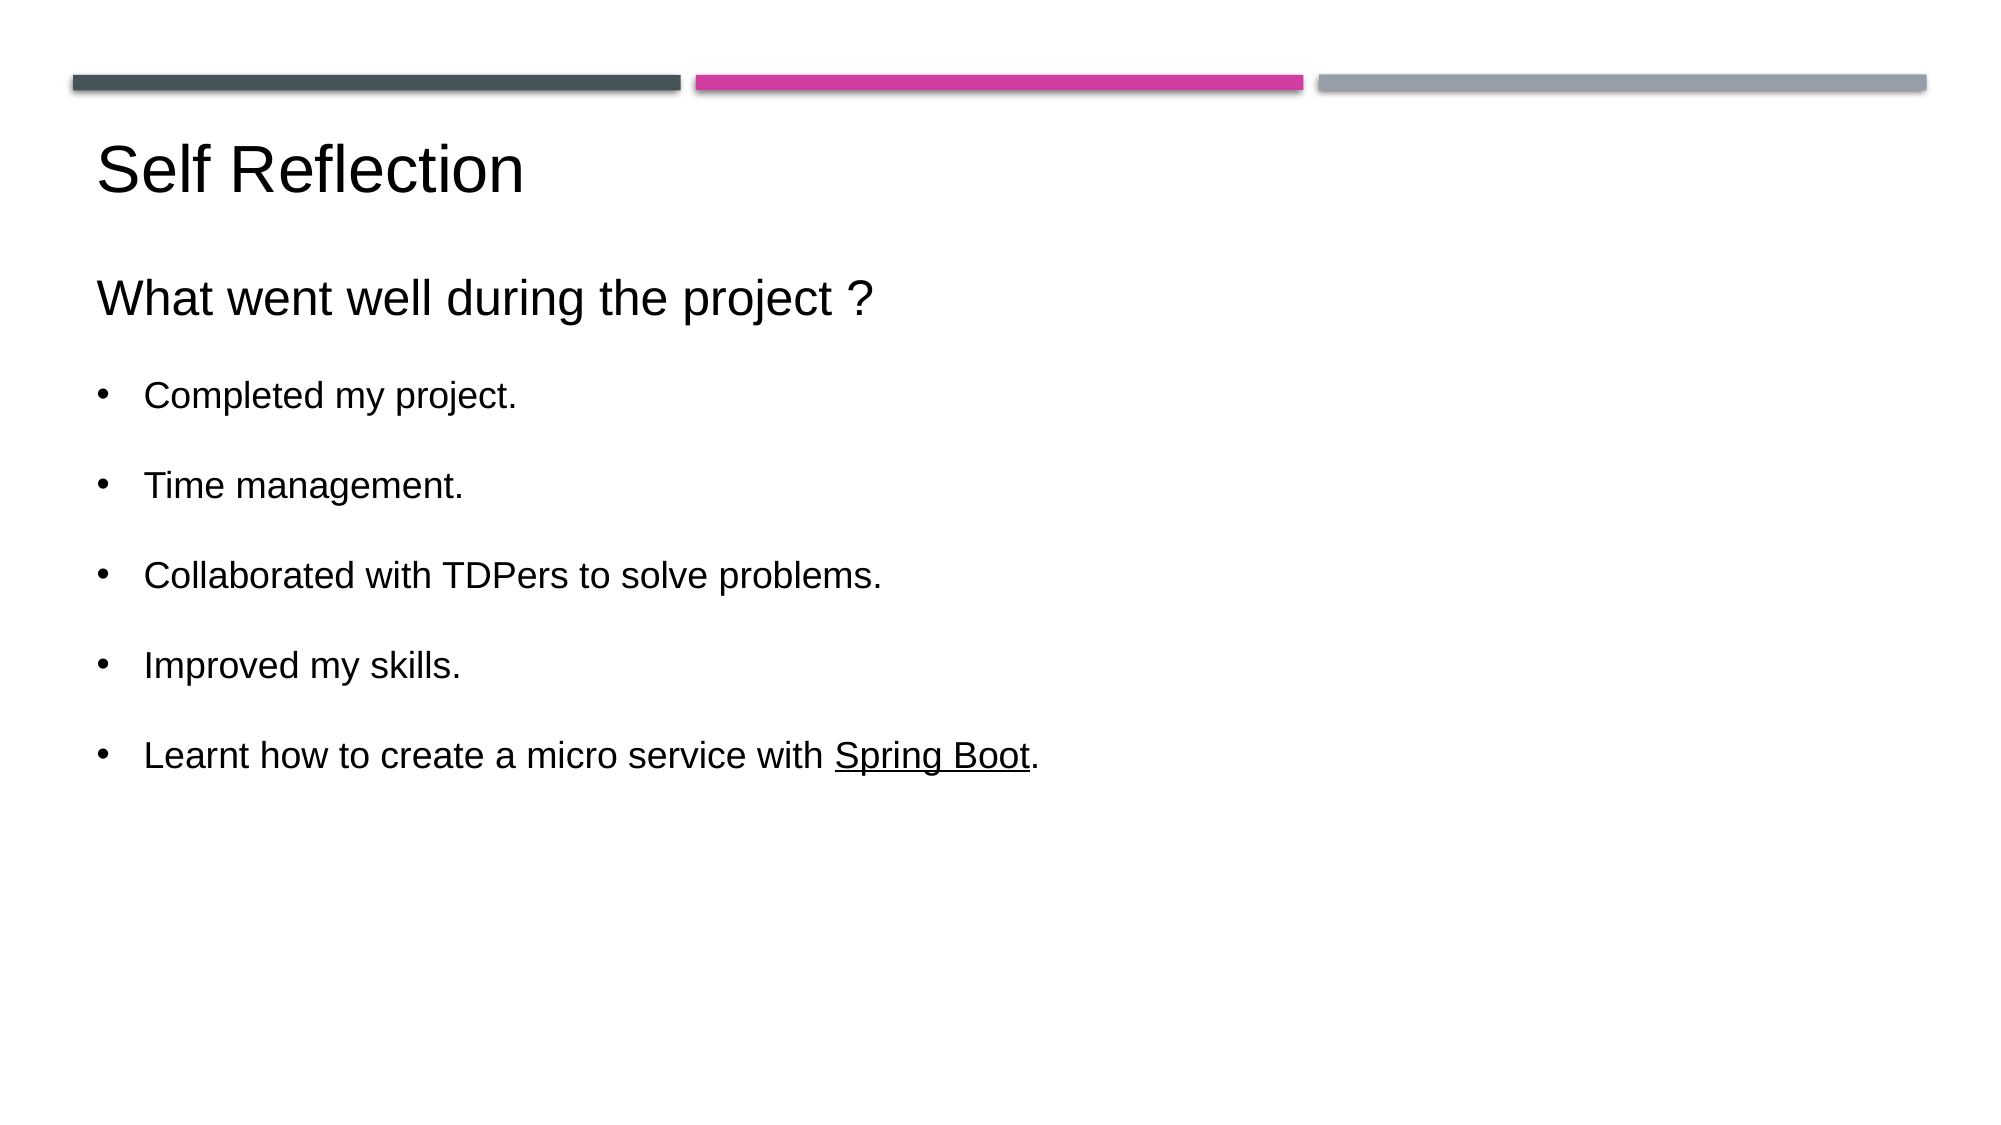

Self Reflection

What went well during the project ?

Completed my project.

Time management.

Collaborated with TDPers to solve problems.

Improved my skills.

Learnt how to create a micro service with Spring Boot.